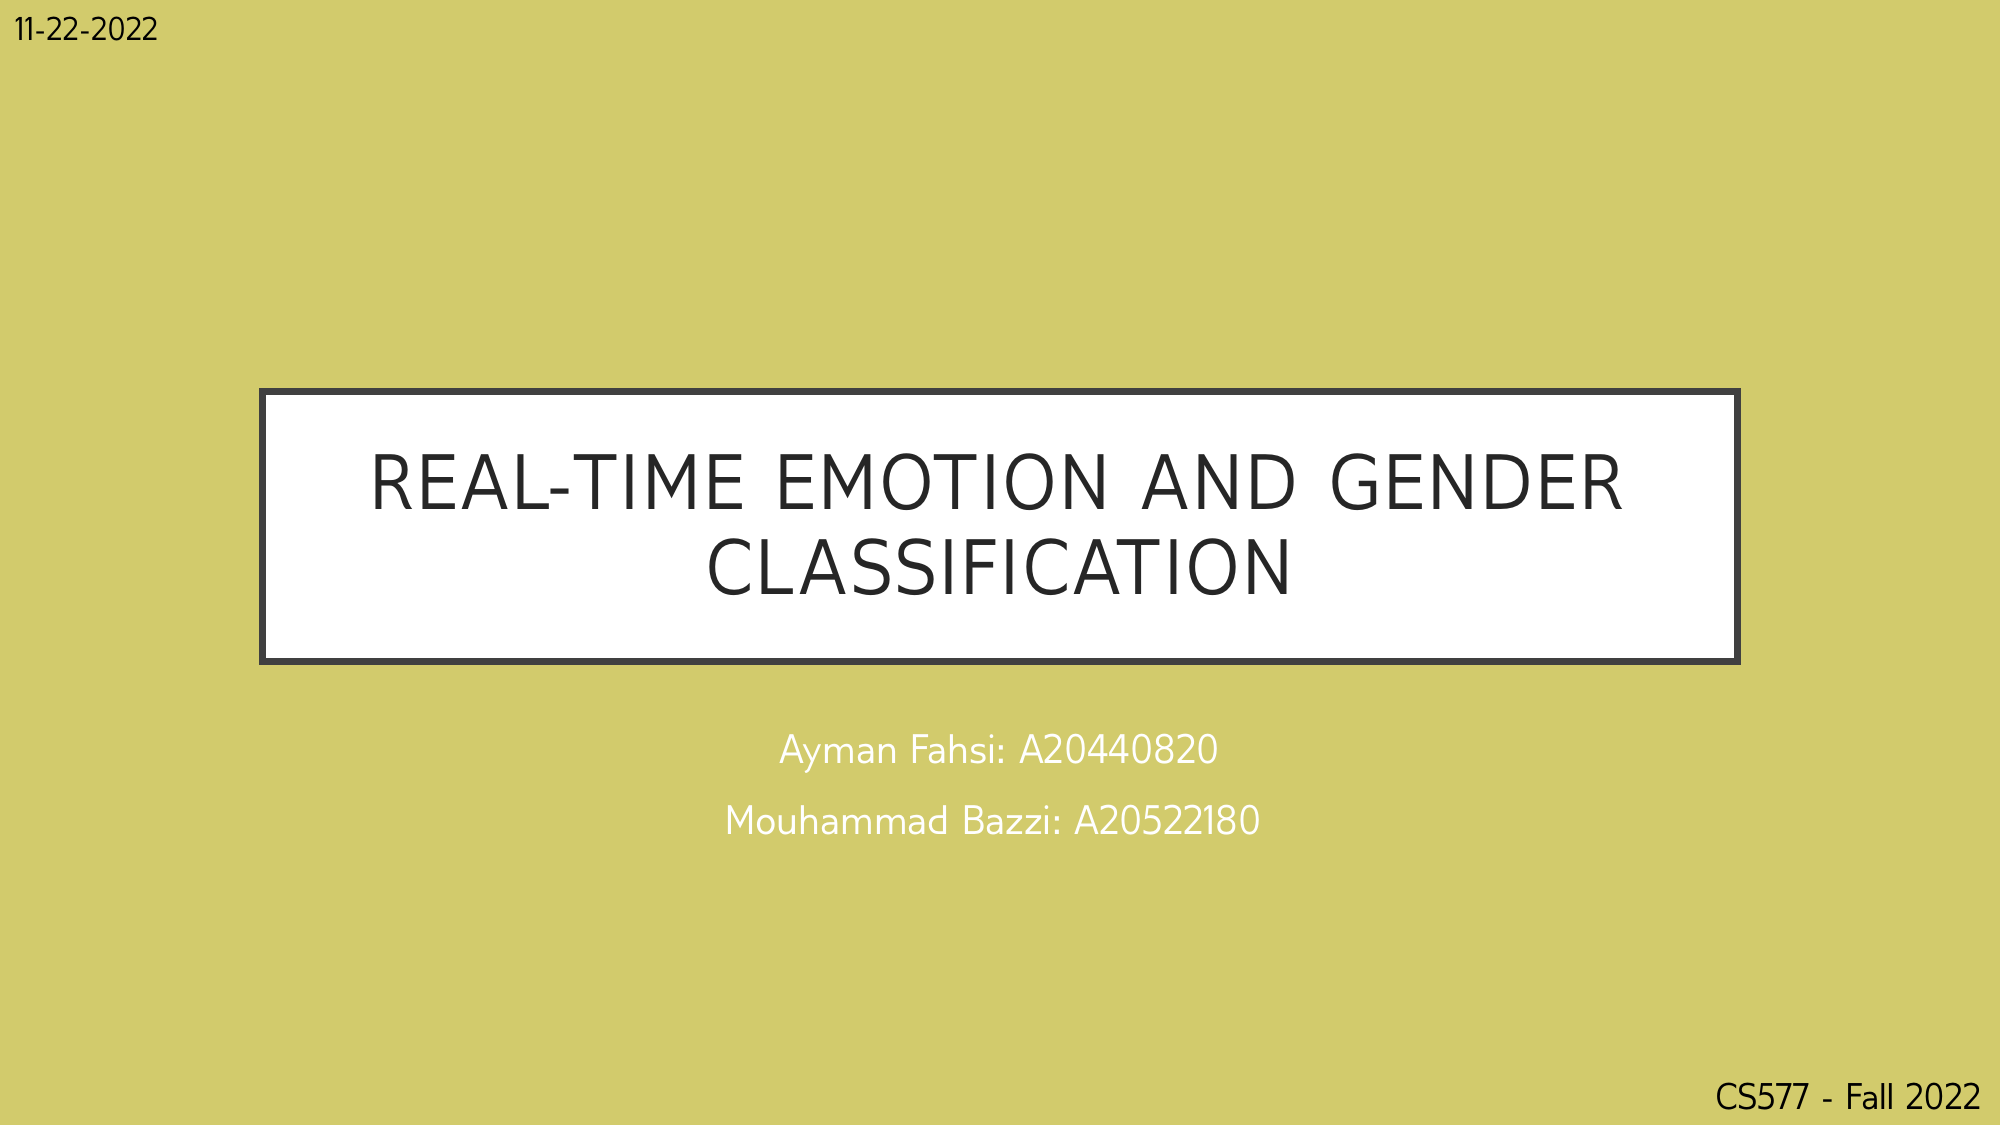

11-22-2022
# Real-time Emotion and gender classification
Ayman Fahsi: A20440820
Mouhammad Bazzi: A20522180
CS577 - Fall 2022